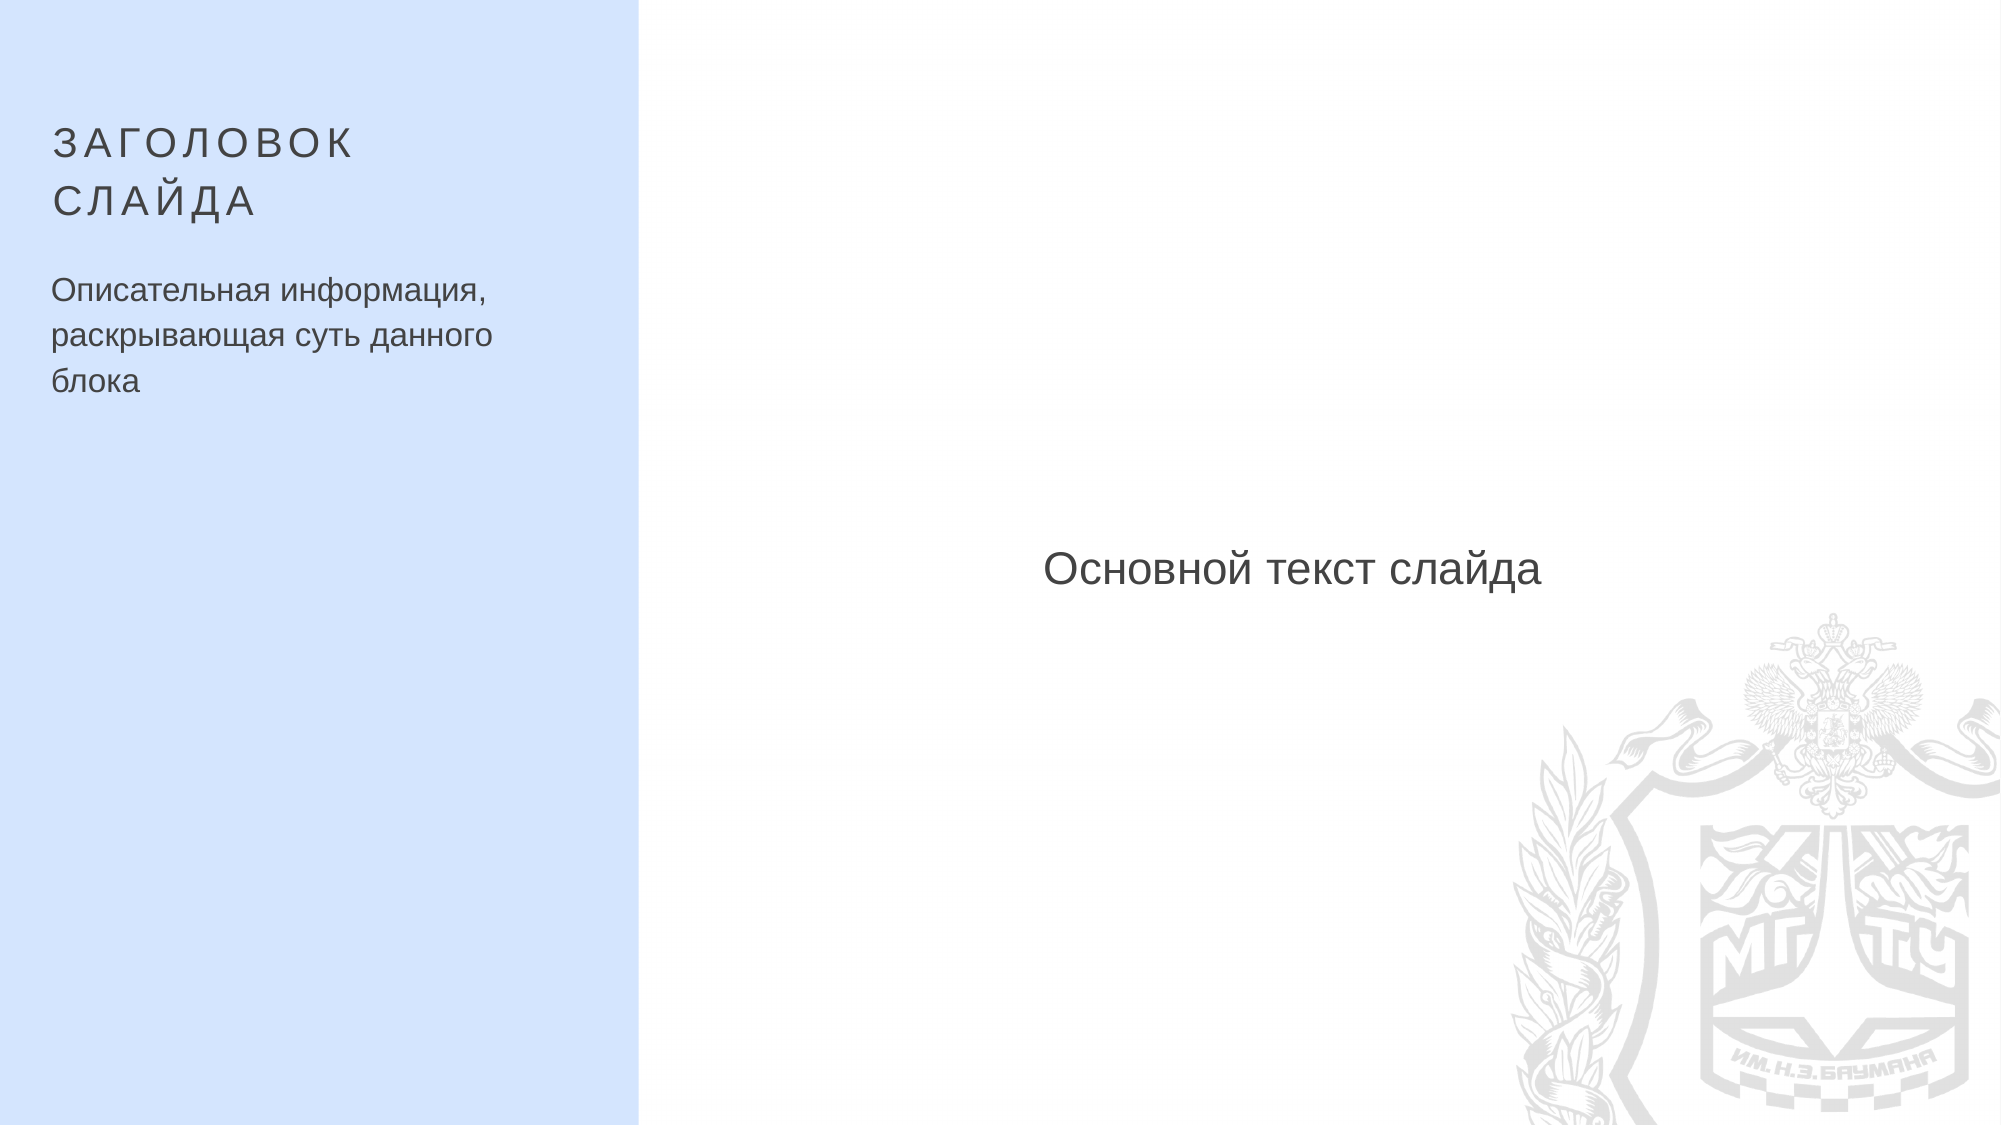

Основной текст слайда
ЗАГОЛОВОК СЛАЙДА
Описательная информация, раскрывающая суть данного блока